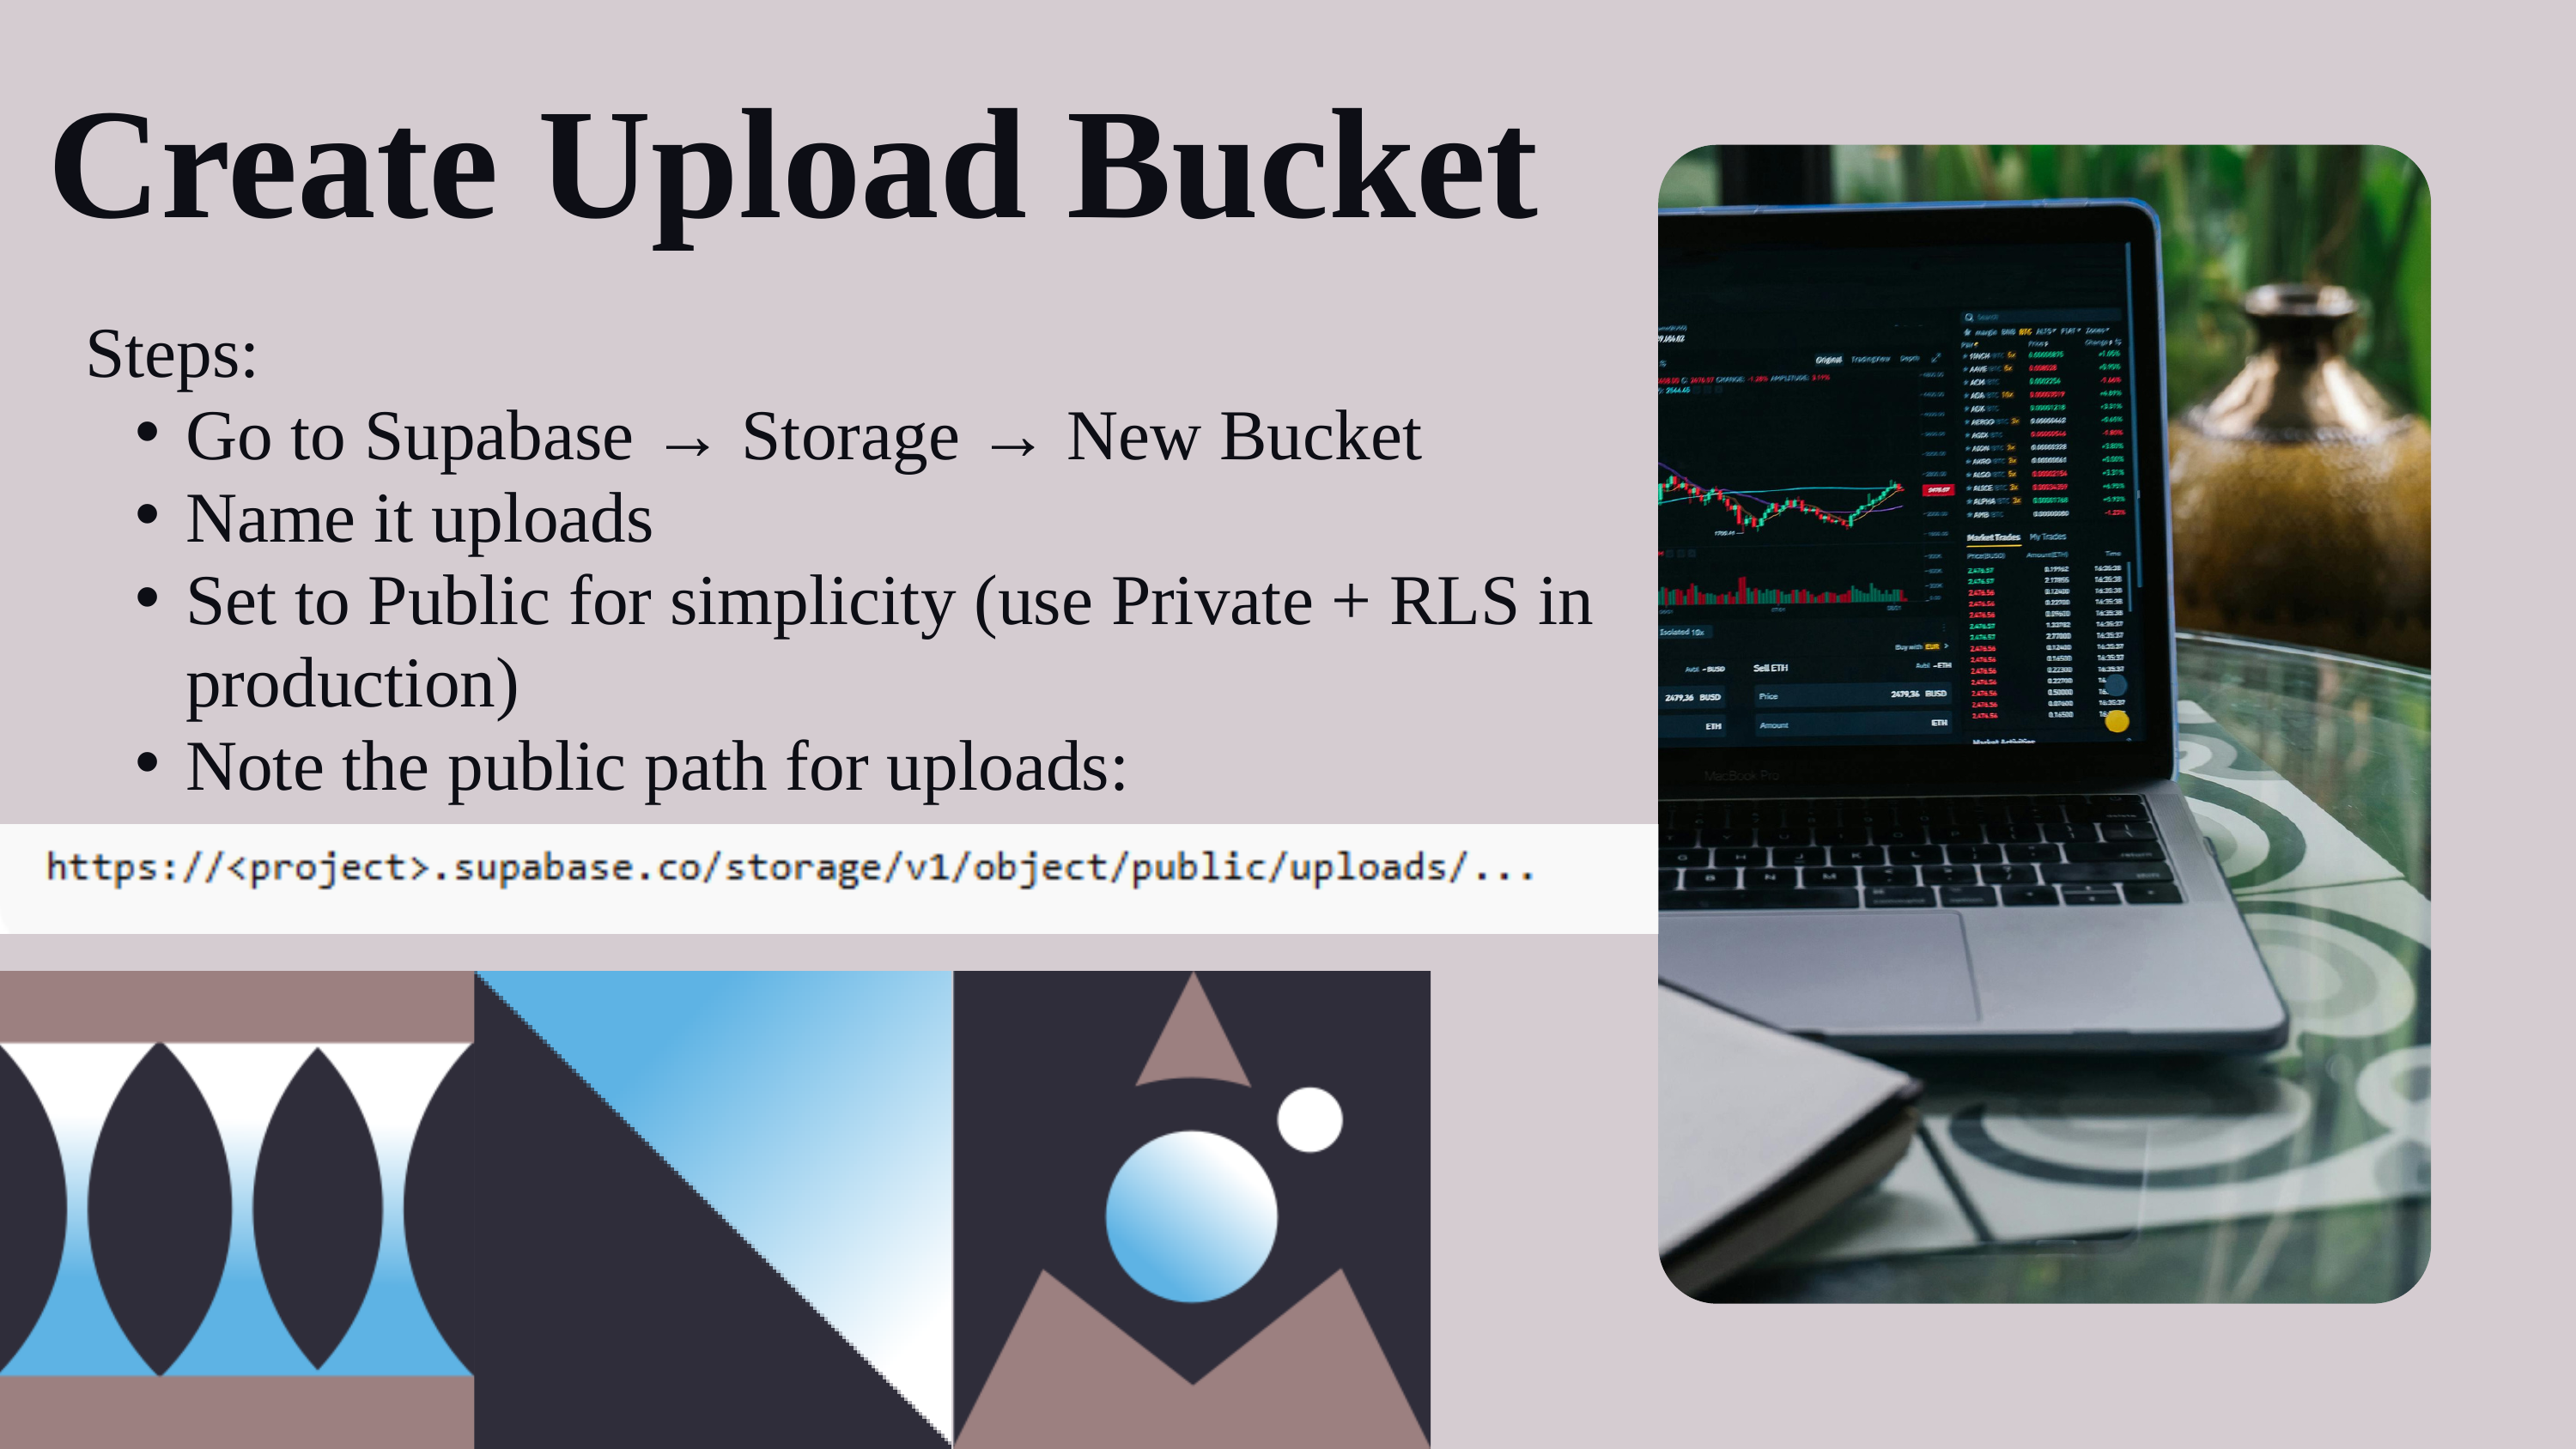

Create Upload Bucket

Steps:
Go to Supabase → Storage → New Bucket
Name it uploads
Set to Public for simplicity (use Private + RLS in production)
Note the public path for uploads: